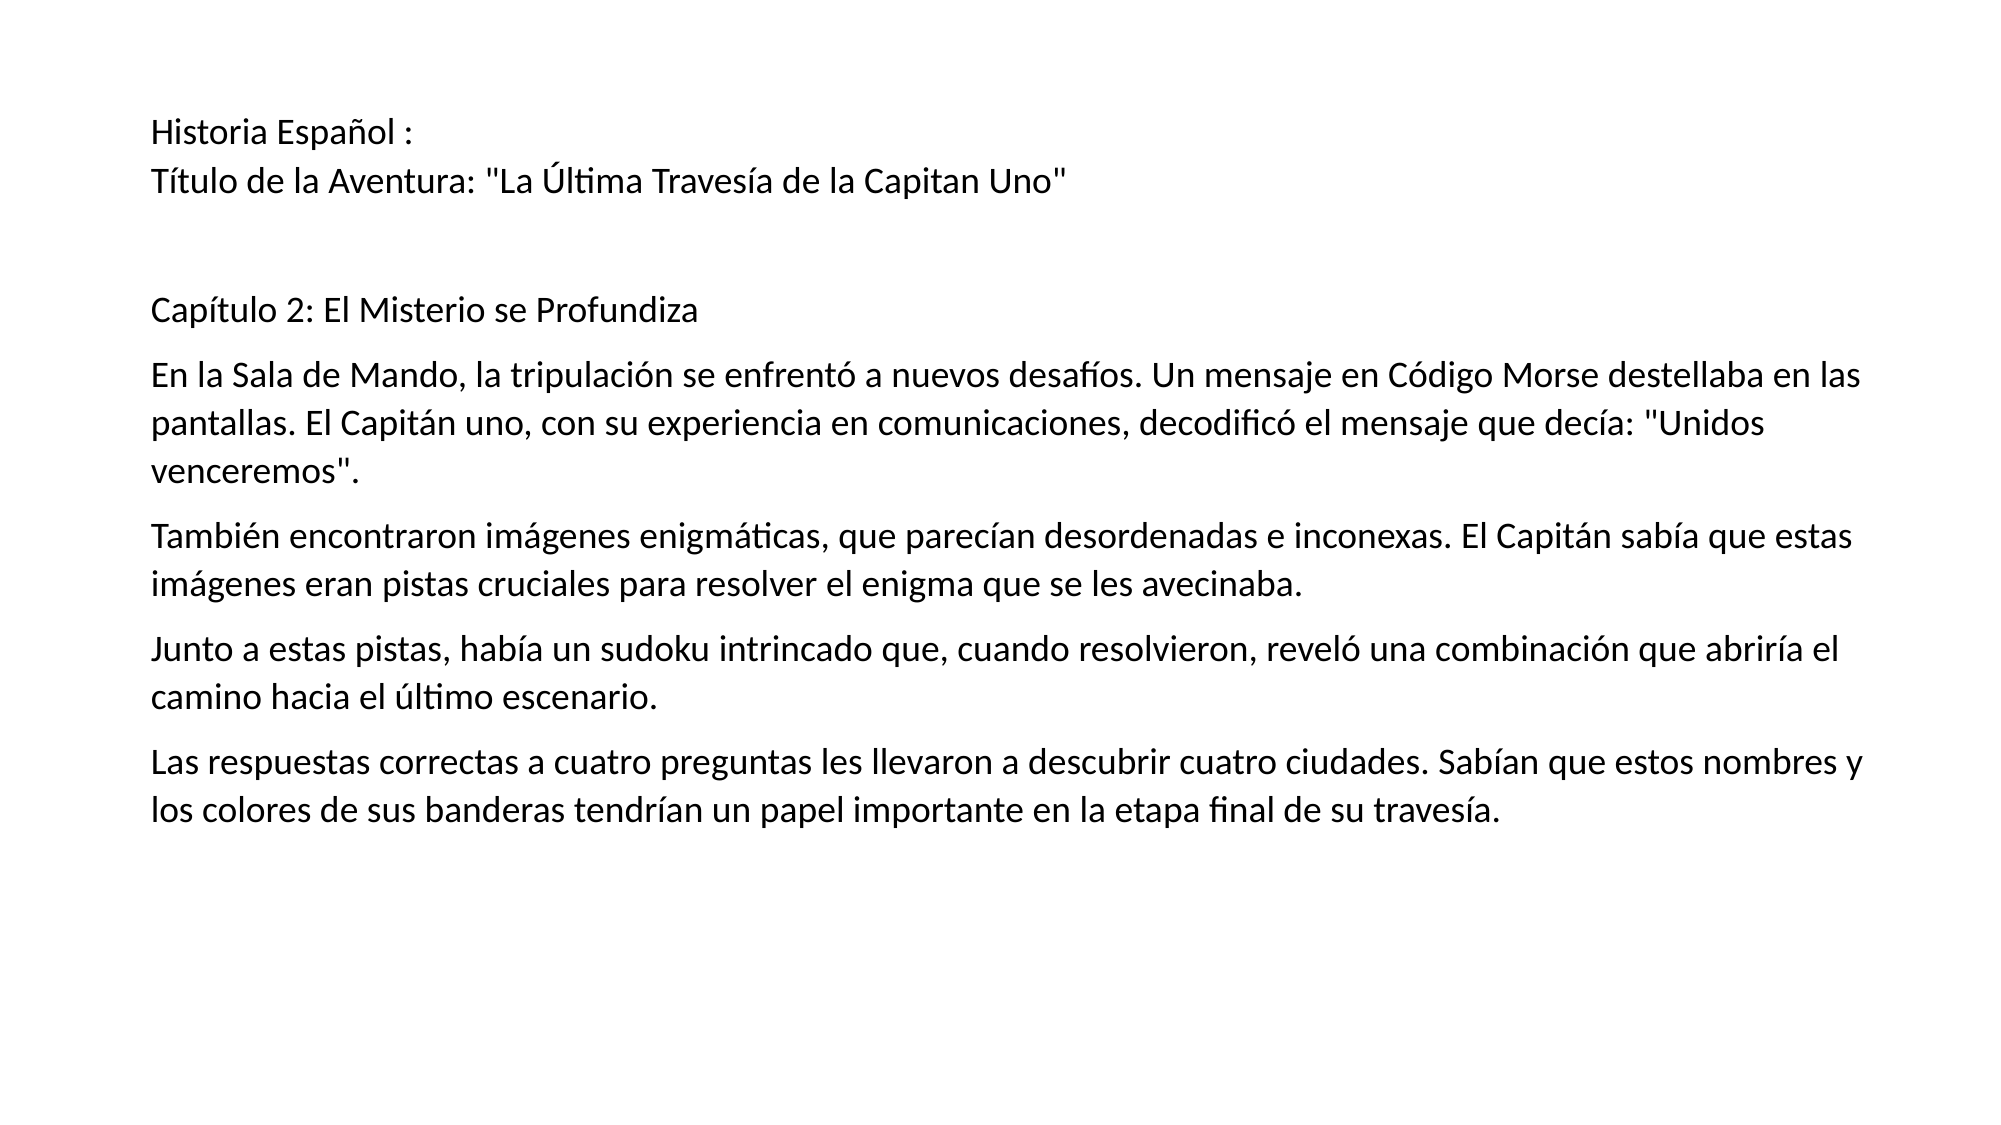

Historia Español :
Título de la Aventura: "La Última Travesía de la Capitan Uno"

Capítulo 2: El Misterio se Profundiza
En la Sala de Mando, la tripulación se enfrentó a nuevos desafíos. Un mensaje en Código Morse destellaba en las pantallas. El Capitán uno, con su experiencia en comunicaciones, decodificó el mensaje que decía: "Unidos venceremos".
También encontraron imágenes enigmáticas, que parecían desordenadas e inconexas. El Capitán sabía que estas imágenes eran pistas cruciales para resolver el enigma que se les avecinaba.
Junto a estas pistas, había un sudoku intrincado que, cuando resolvieron, reveló una combinación que abriría el camino hacia el último escenario.
Las respuestas correctas a cuatro preguntas les llevaron a descubrir cuatro ciudades. Sabían que estos nombres y los colores de sus banderas tendrían un papel importante en la etapa final de su travesía.